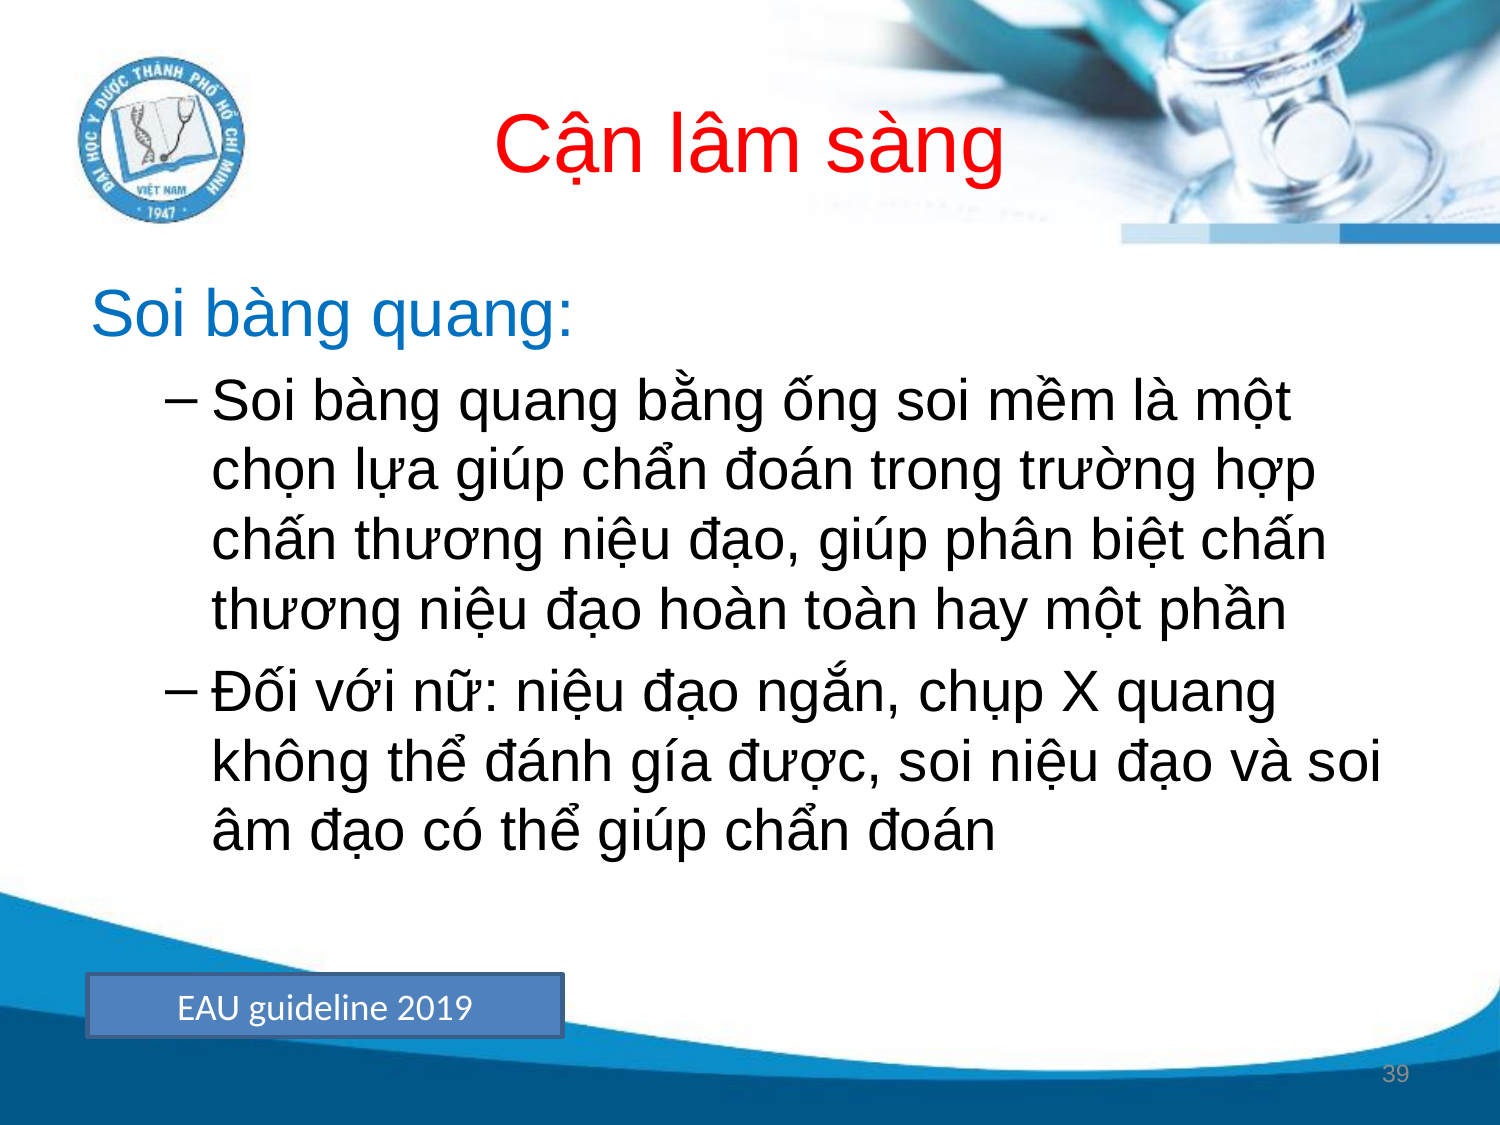

# Cận lâm sàng
Soi bàng quang:
Soi bàng quang bằng ống soi mềm là một chọn lựa giúp chẩn đoán trong trường hợp chấn thương niệu đạo, giúp phân biệt chấn thương niệu đạo hoàn toàn hay một phần
Đối với nữ: niệu đạo ngắn, chụp X quang không thể đánh gía được, soi niệu đạo và soi âm đạo có thể giúp chẩn đoán

EAU guideline 2019
39